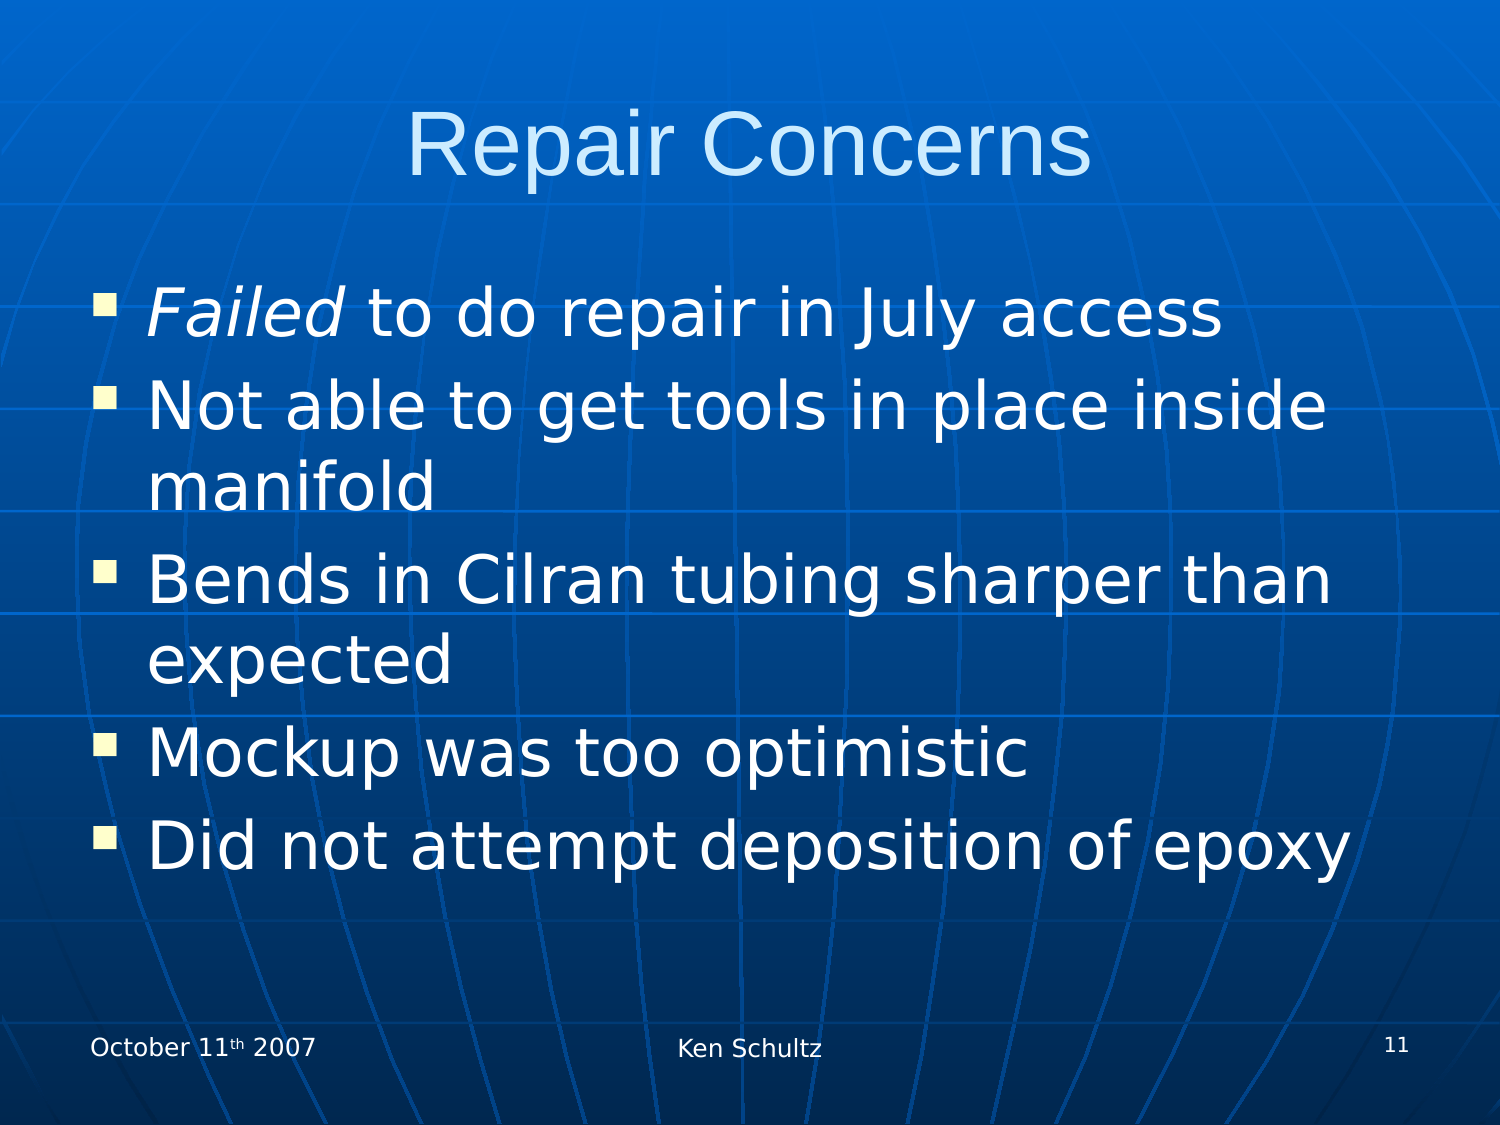

# Repair Concerns
Failed to do repair in July access
Not able to get tools in place inside manifold
Bends in Cilran tubing sharper than expected
Mockup was too optimistic
Did not attempt deposition of epoxy
October 11th 2007
11
Ken Schultz